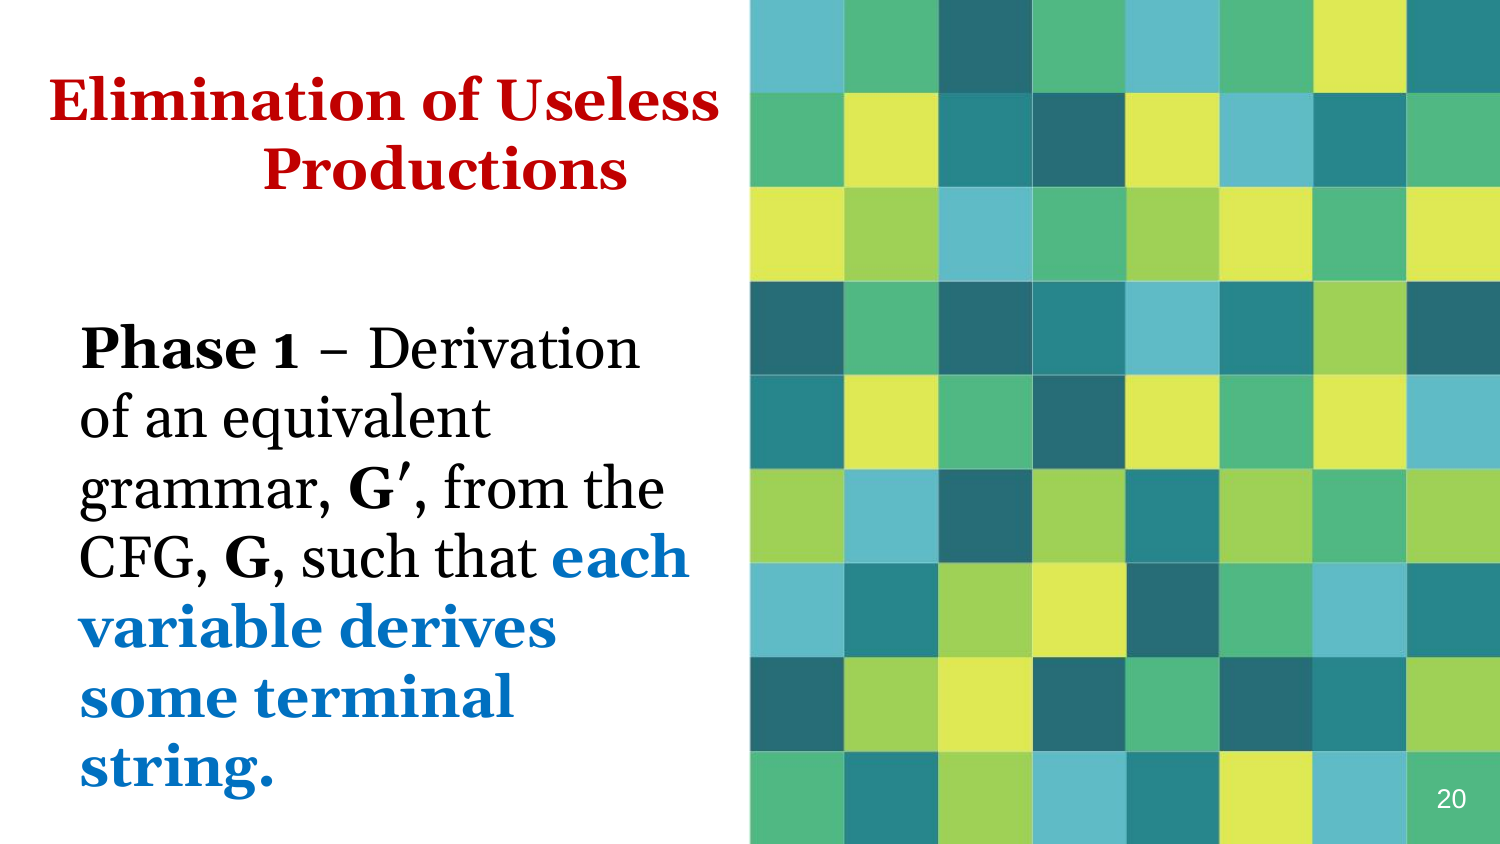

Elimination of Useless
Productions
Phase 1 − Derivation
of an equivalent
grammar, G′, from the
CFG, G, such that each
variable derives
some terminal
string.
20
5/31/2021
Dr. Sandeep Rathor